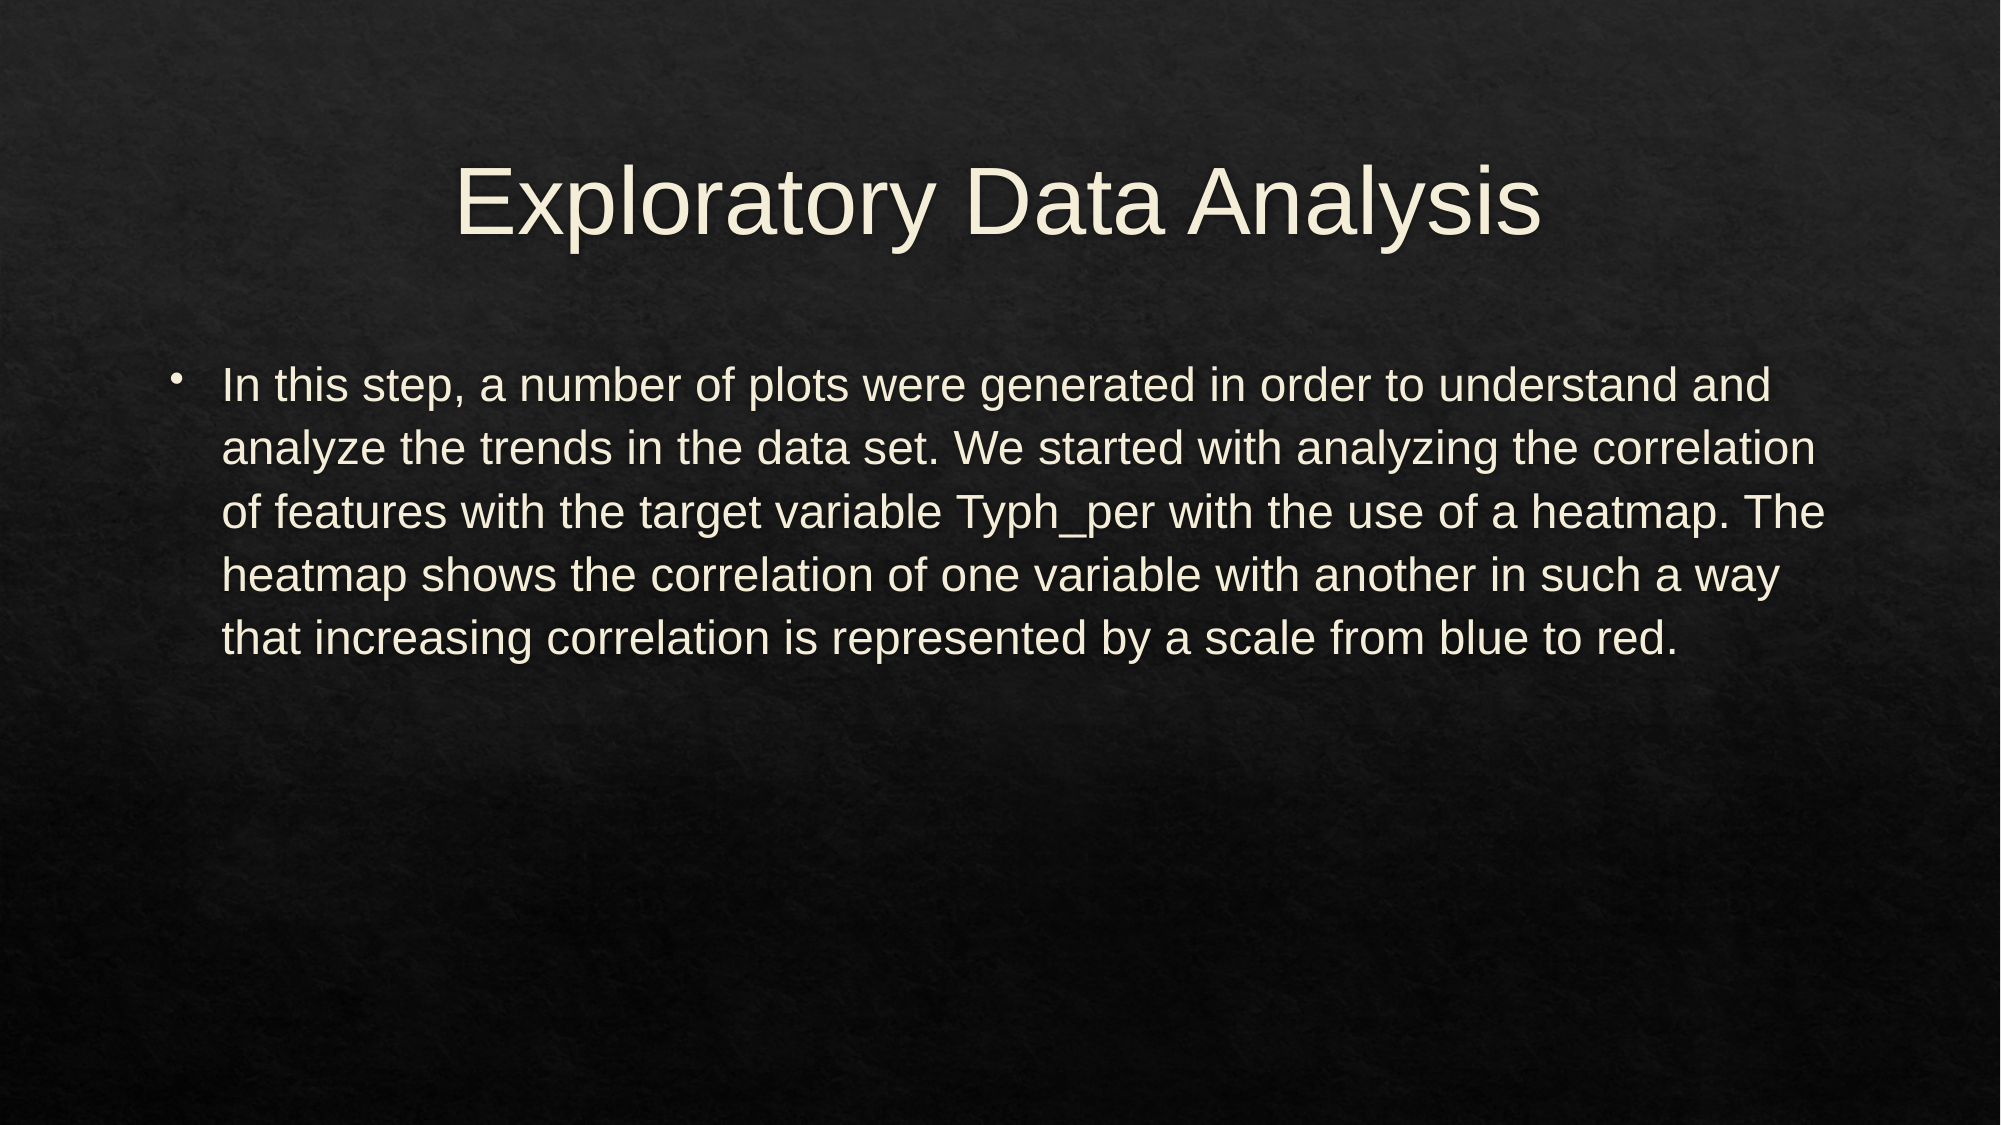

# Exploratory Data Analysis
In this step, a number of plots were generated in order to understand and analyze the trends in the data set. We started with analyzing the correlation of features with the target variable Typh_per with the use of a heatmap. The heatmap shows the correlation of one variable with another in such a way that increasing correlation is represented by a scale from blue to red.